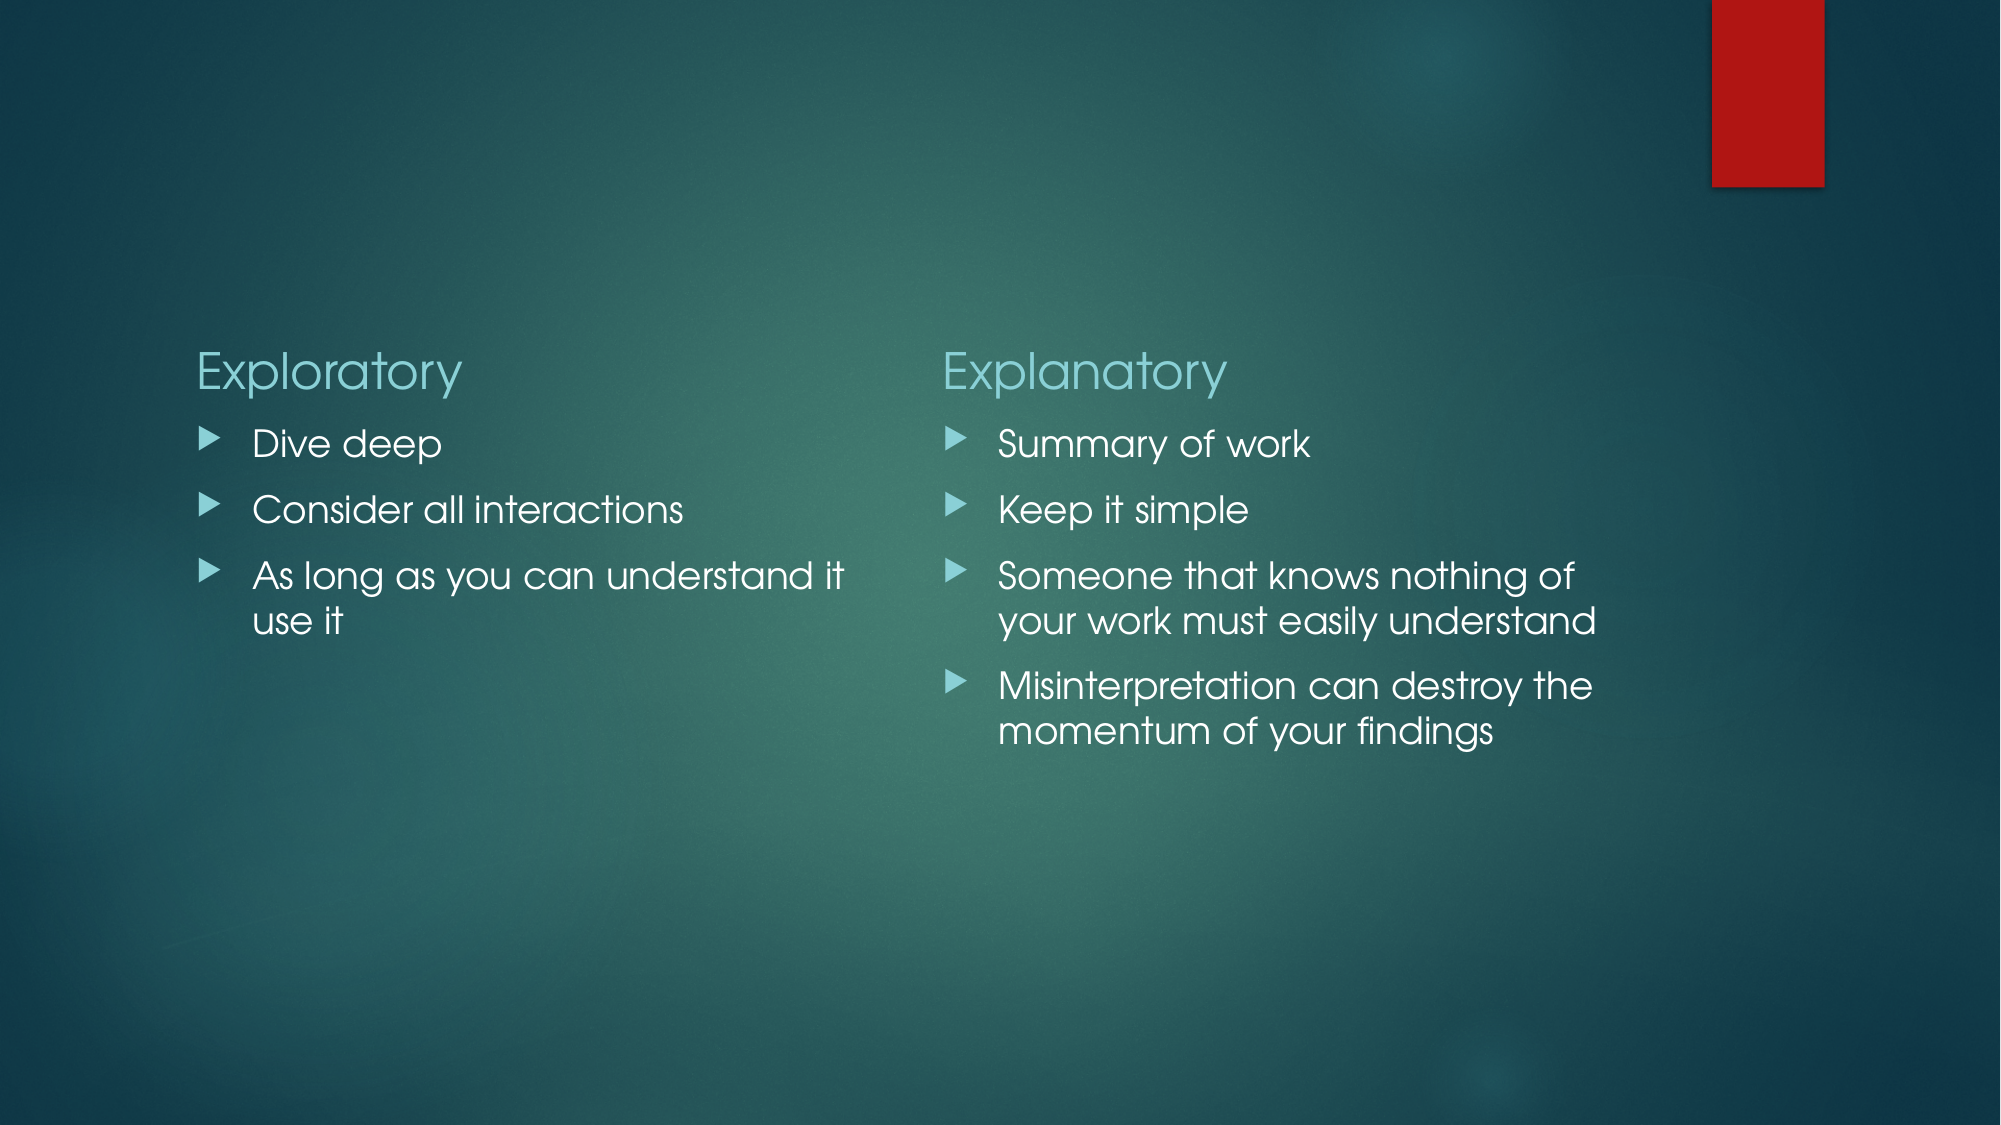

#
Exploratory
Explanatory
Dive deep
Consider all interactions
As long as you can understand it use it
Summary of work
Keep it simple
Someone that knows nothing of your work must easily understand
Misinterpretation can destroy the momentum of your findings